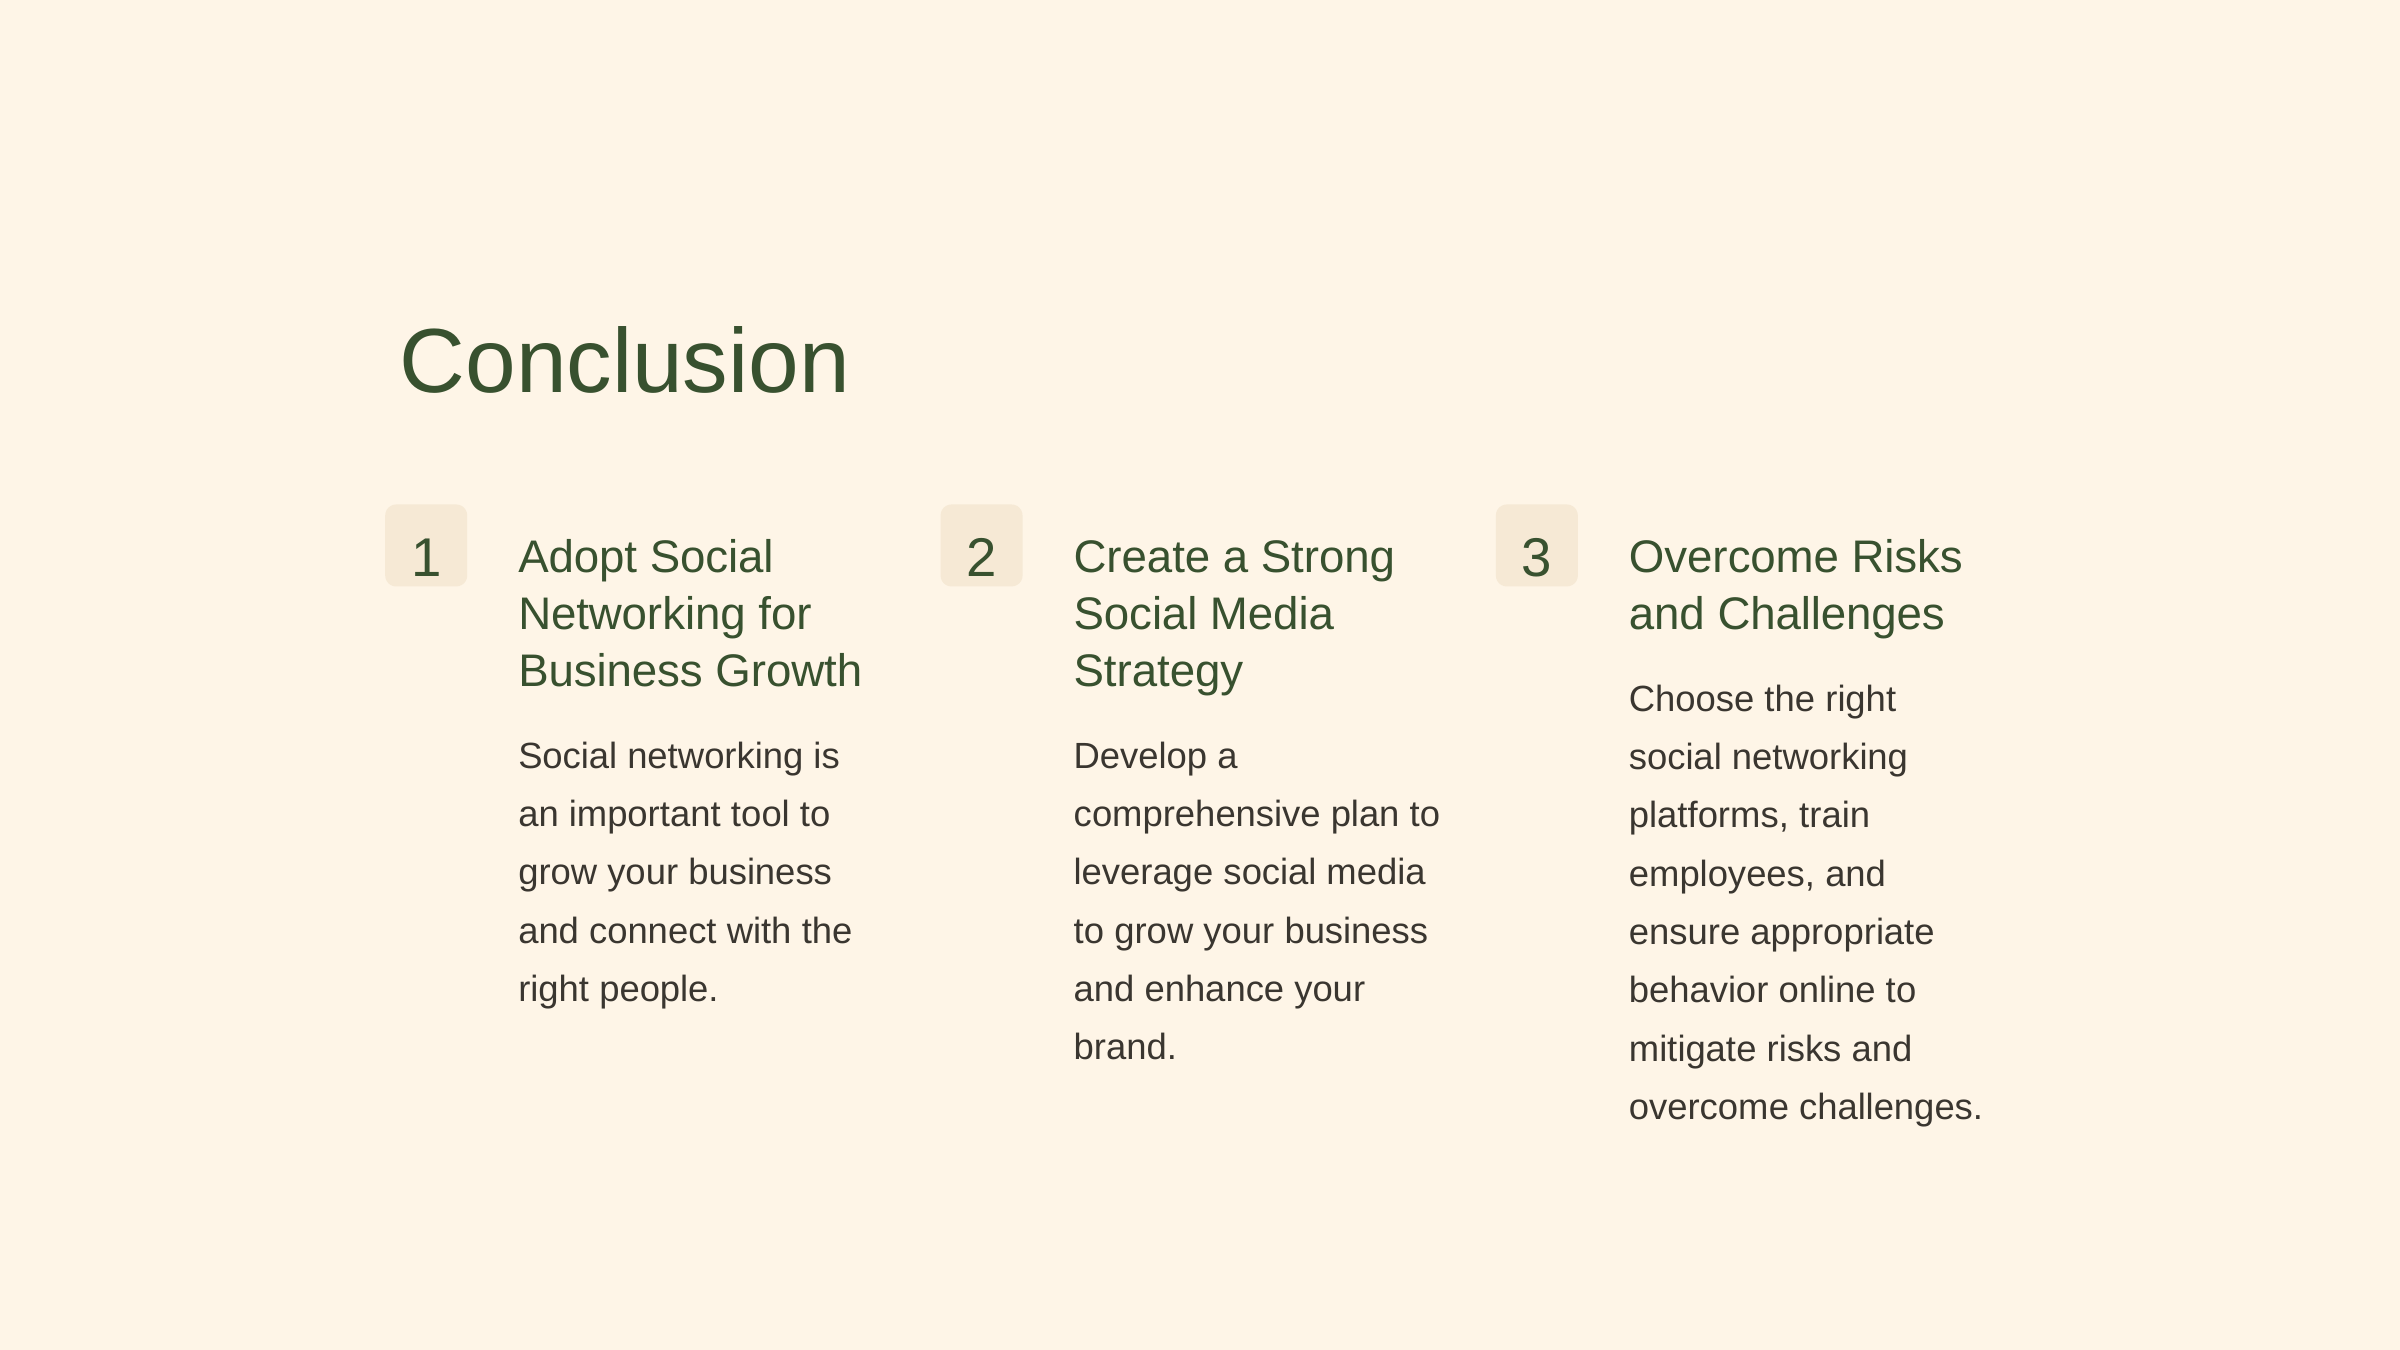

Conclusion

1
2
3
Adopt Social Networking for Business Growth
Create a Strong Social Media Strategy
Overcome Risks and Challenges
Choose the right social networking platforms, train employees, and ensure appropriate behavior online to mitigate risks and overcome challenges.
Social networking is an important tool to grow your business and connect with the right people.
Develop a comprehensive plan to leverage social media to grow your business and enhance your brand.